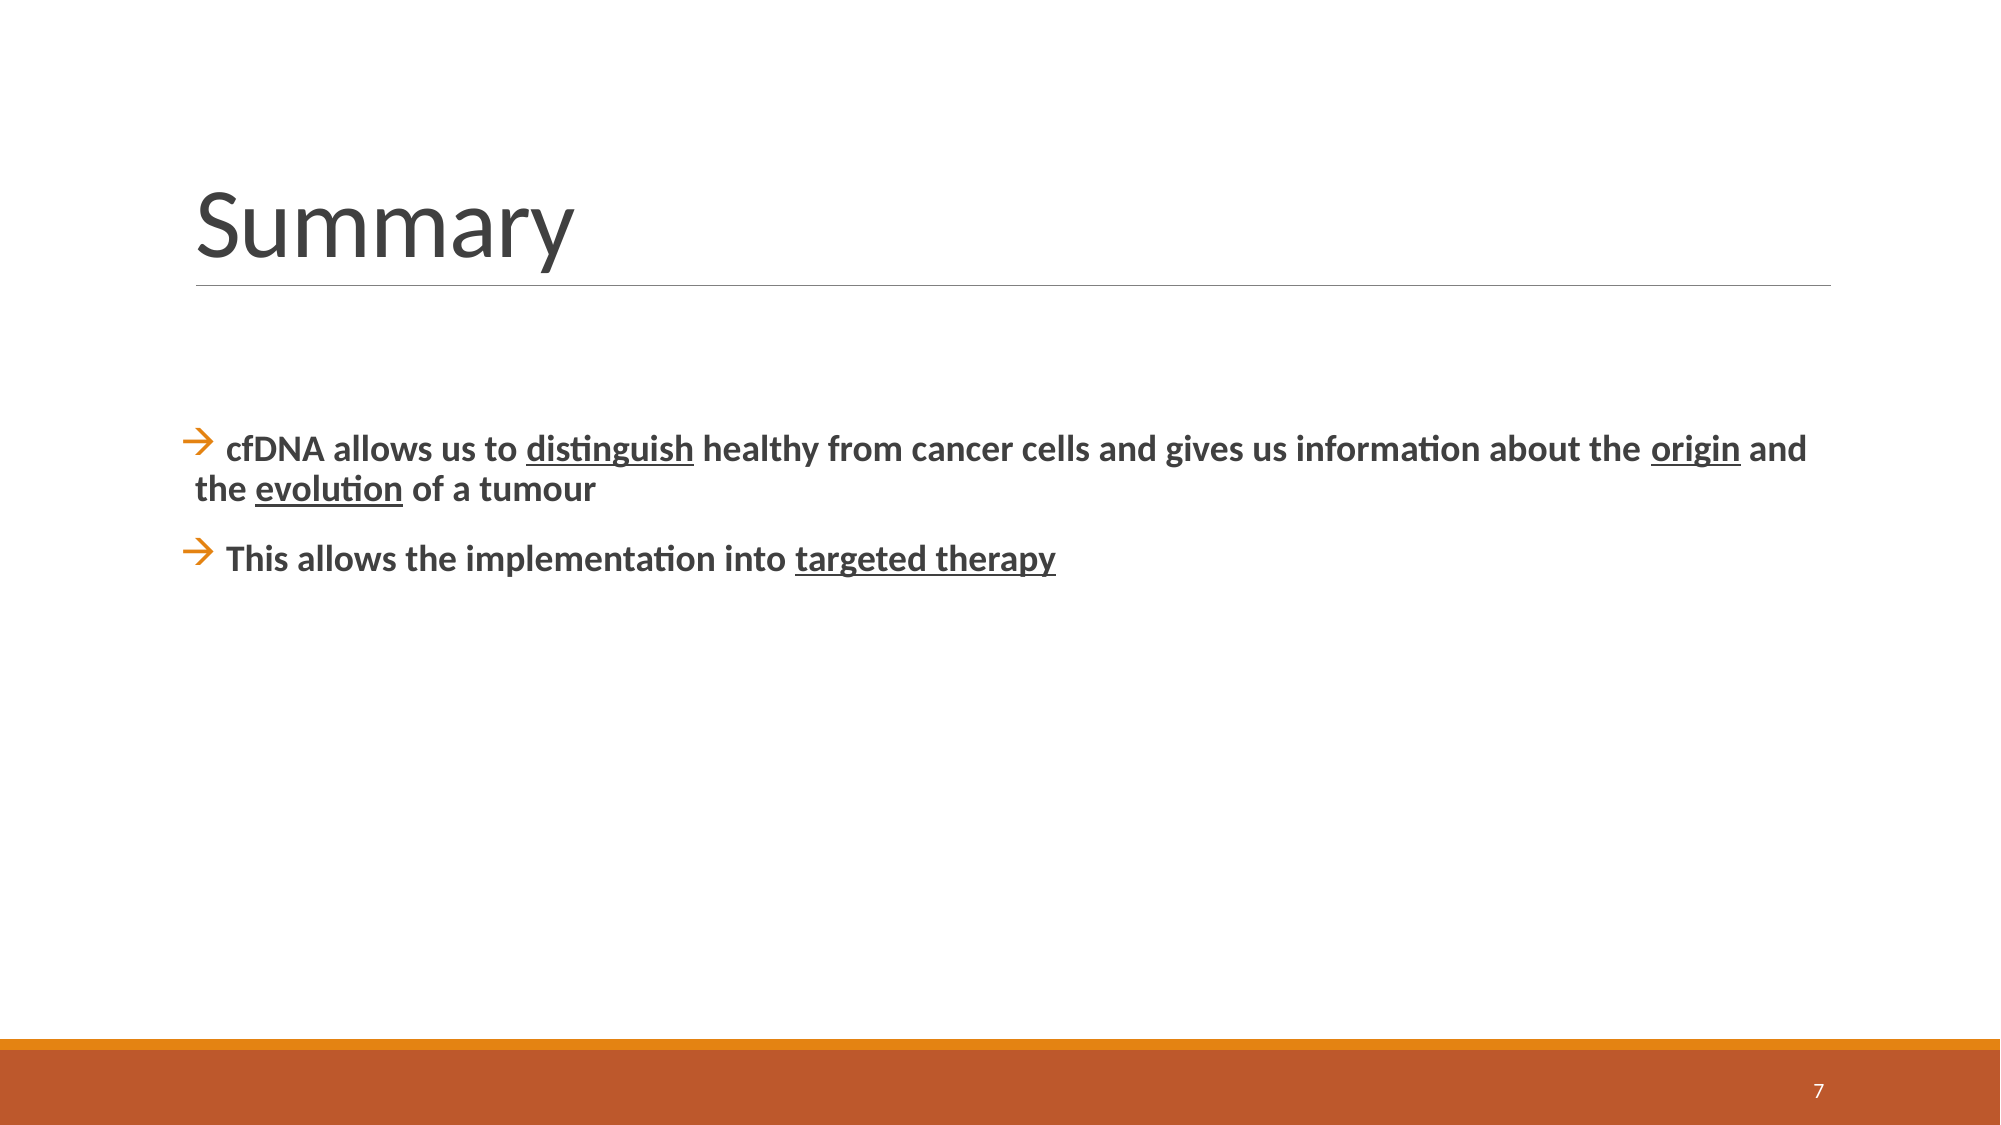

# Summary

 cfDNA allows us to distinguish healthy from cancer cells and gives us information about the origin and the evolution of a tumour
 This allows the implementation into targeted therapy

7